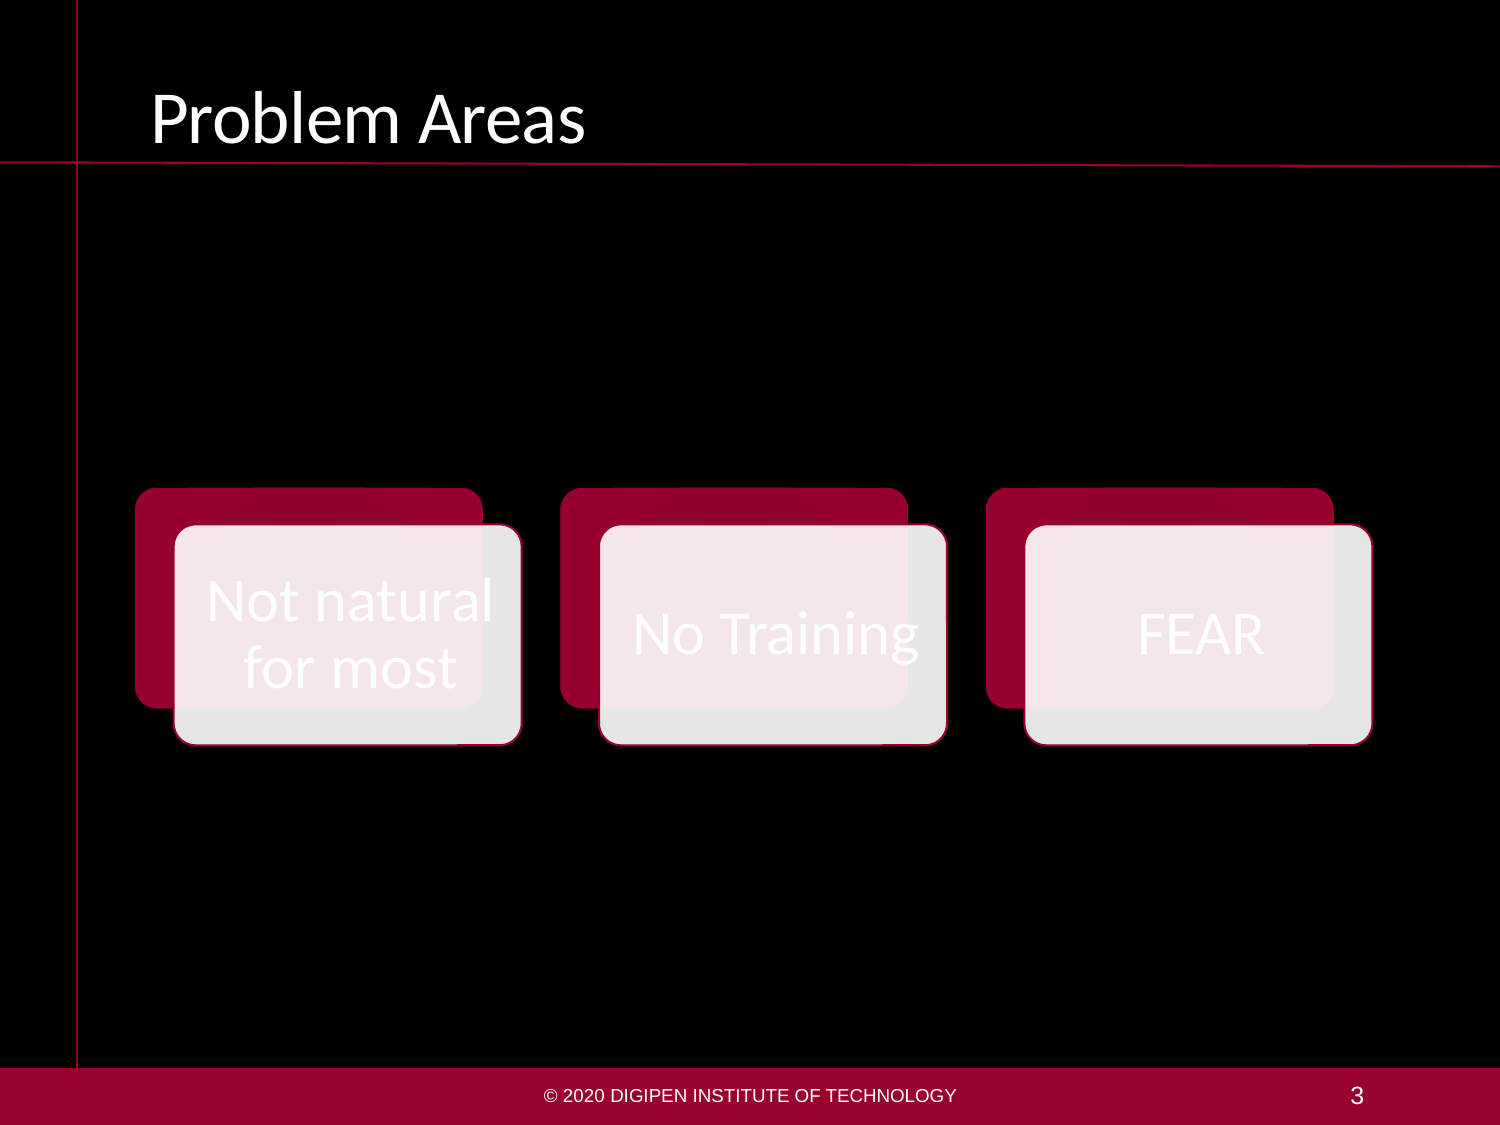

# Problem Areas
Not natural for most
No Training
FEAR
© 2020 DigiPen Institute of Technology
3